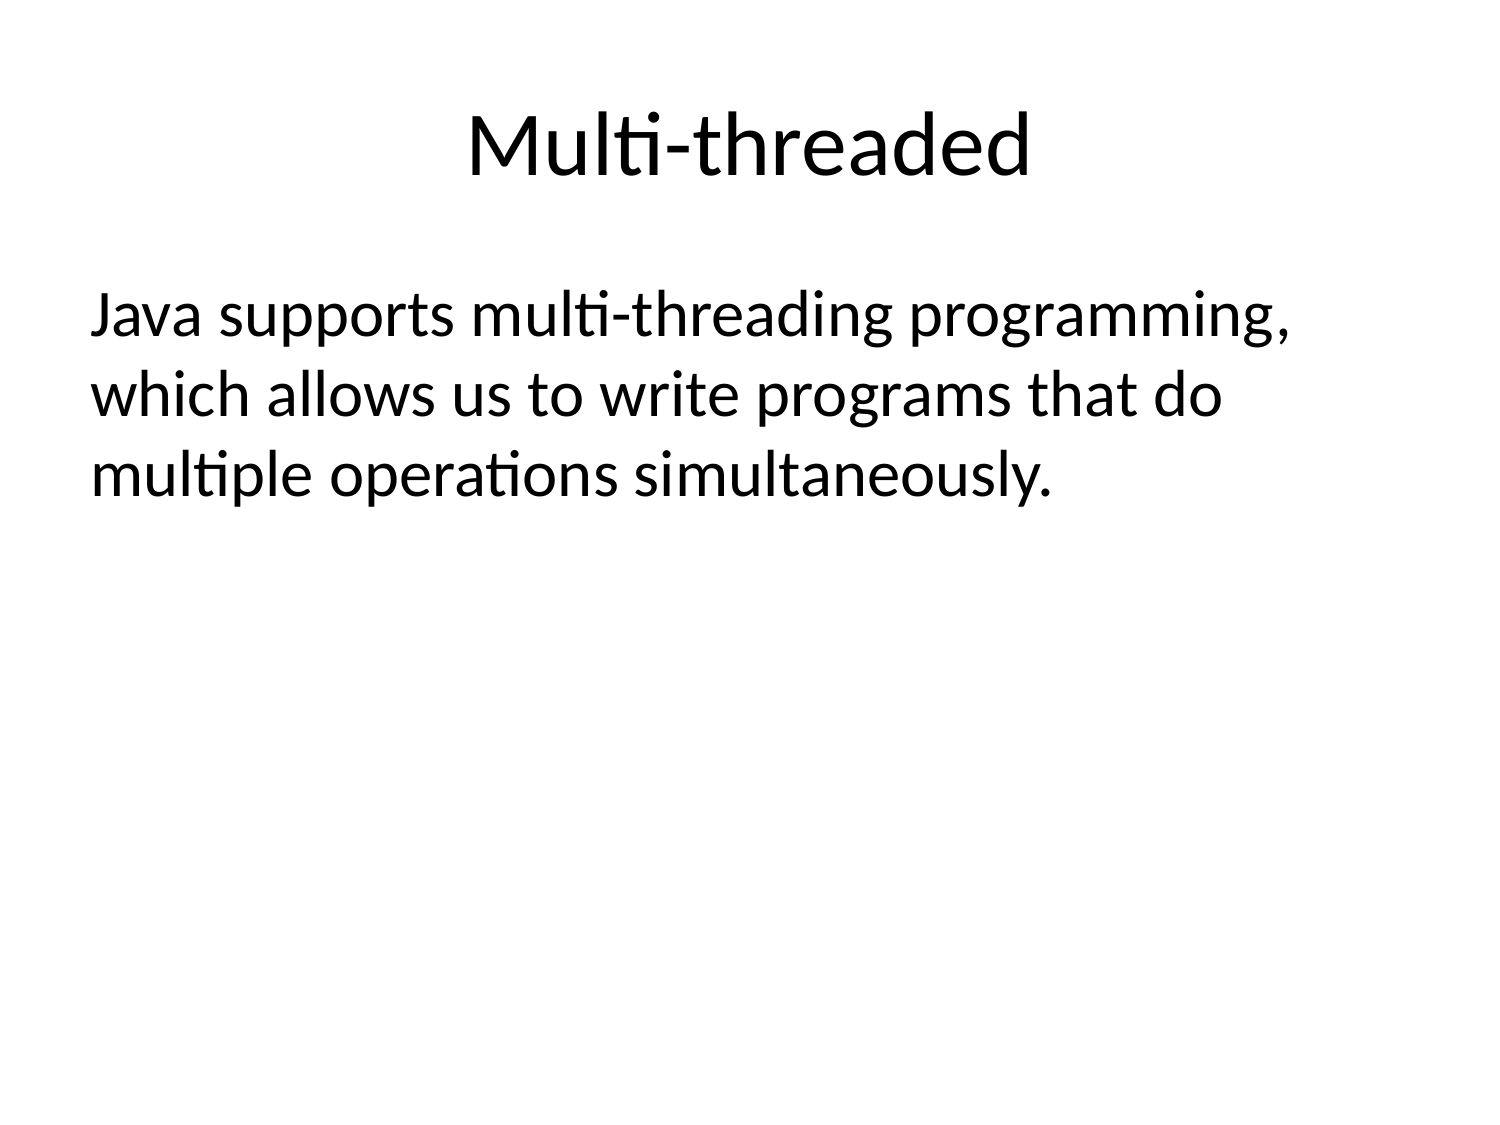

# Multi-threaded
Java supports multi-threading programming, which allows us to write programs that do multiple operations simultaneously.